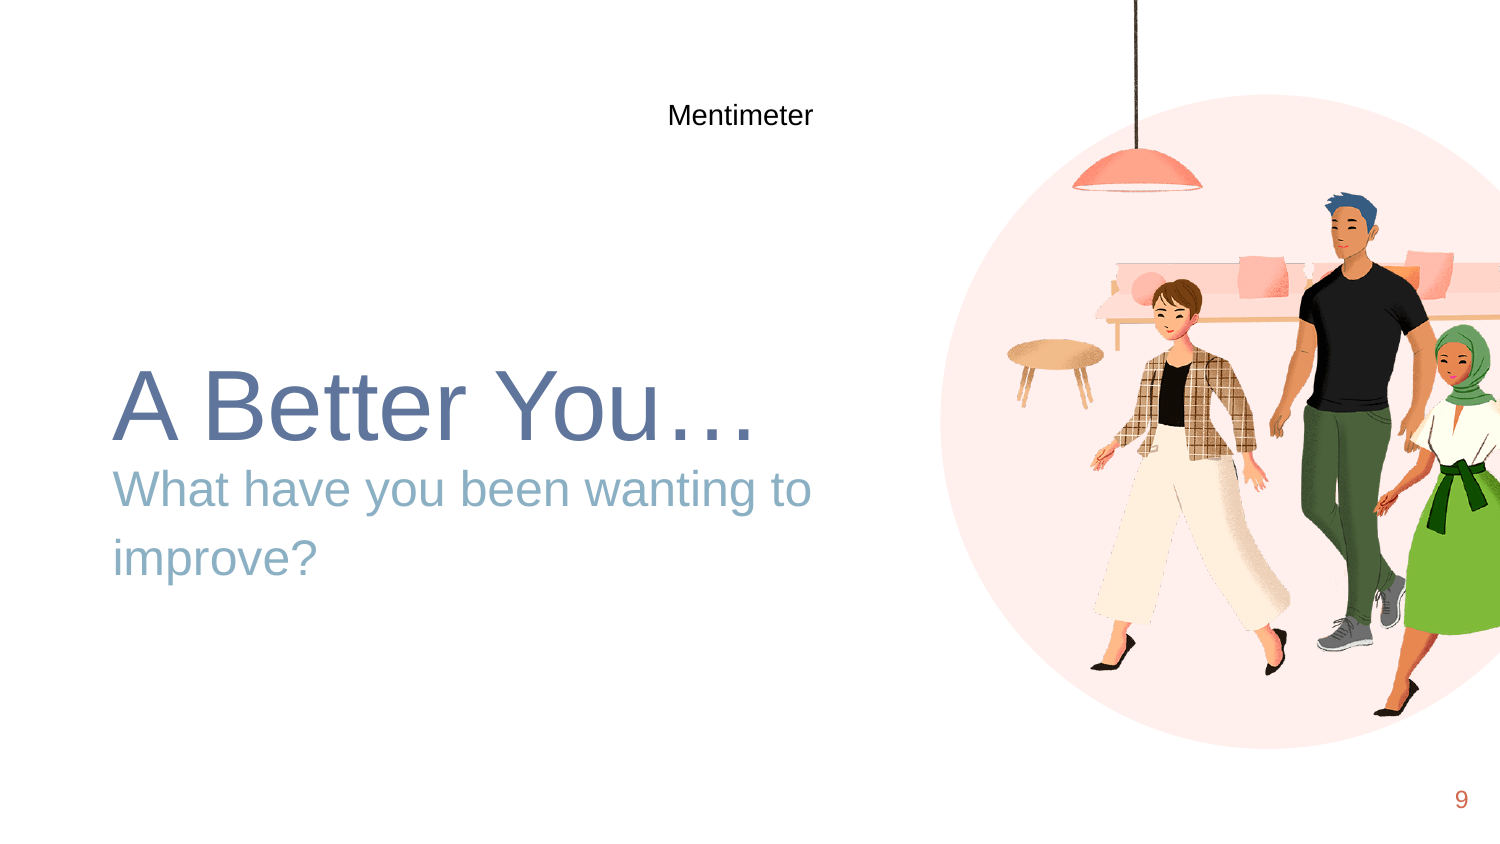

Mentimeter
A Better You…
What have you been wanting to improve?
9